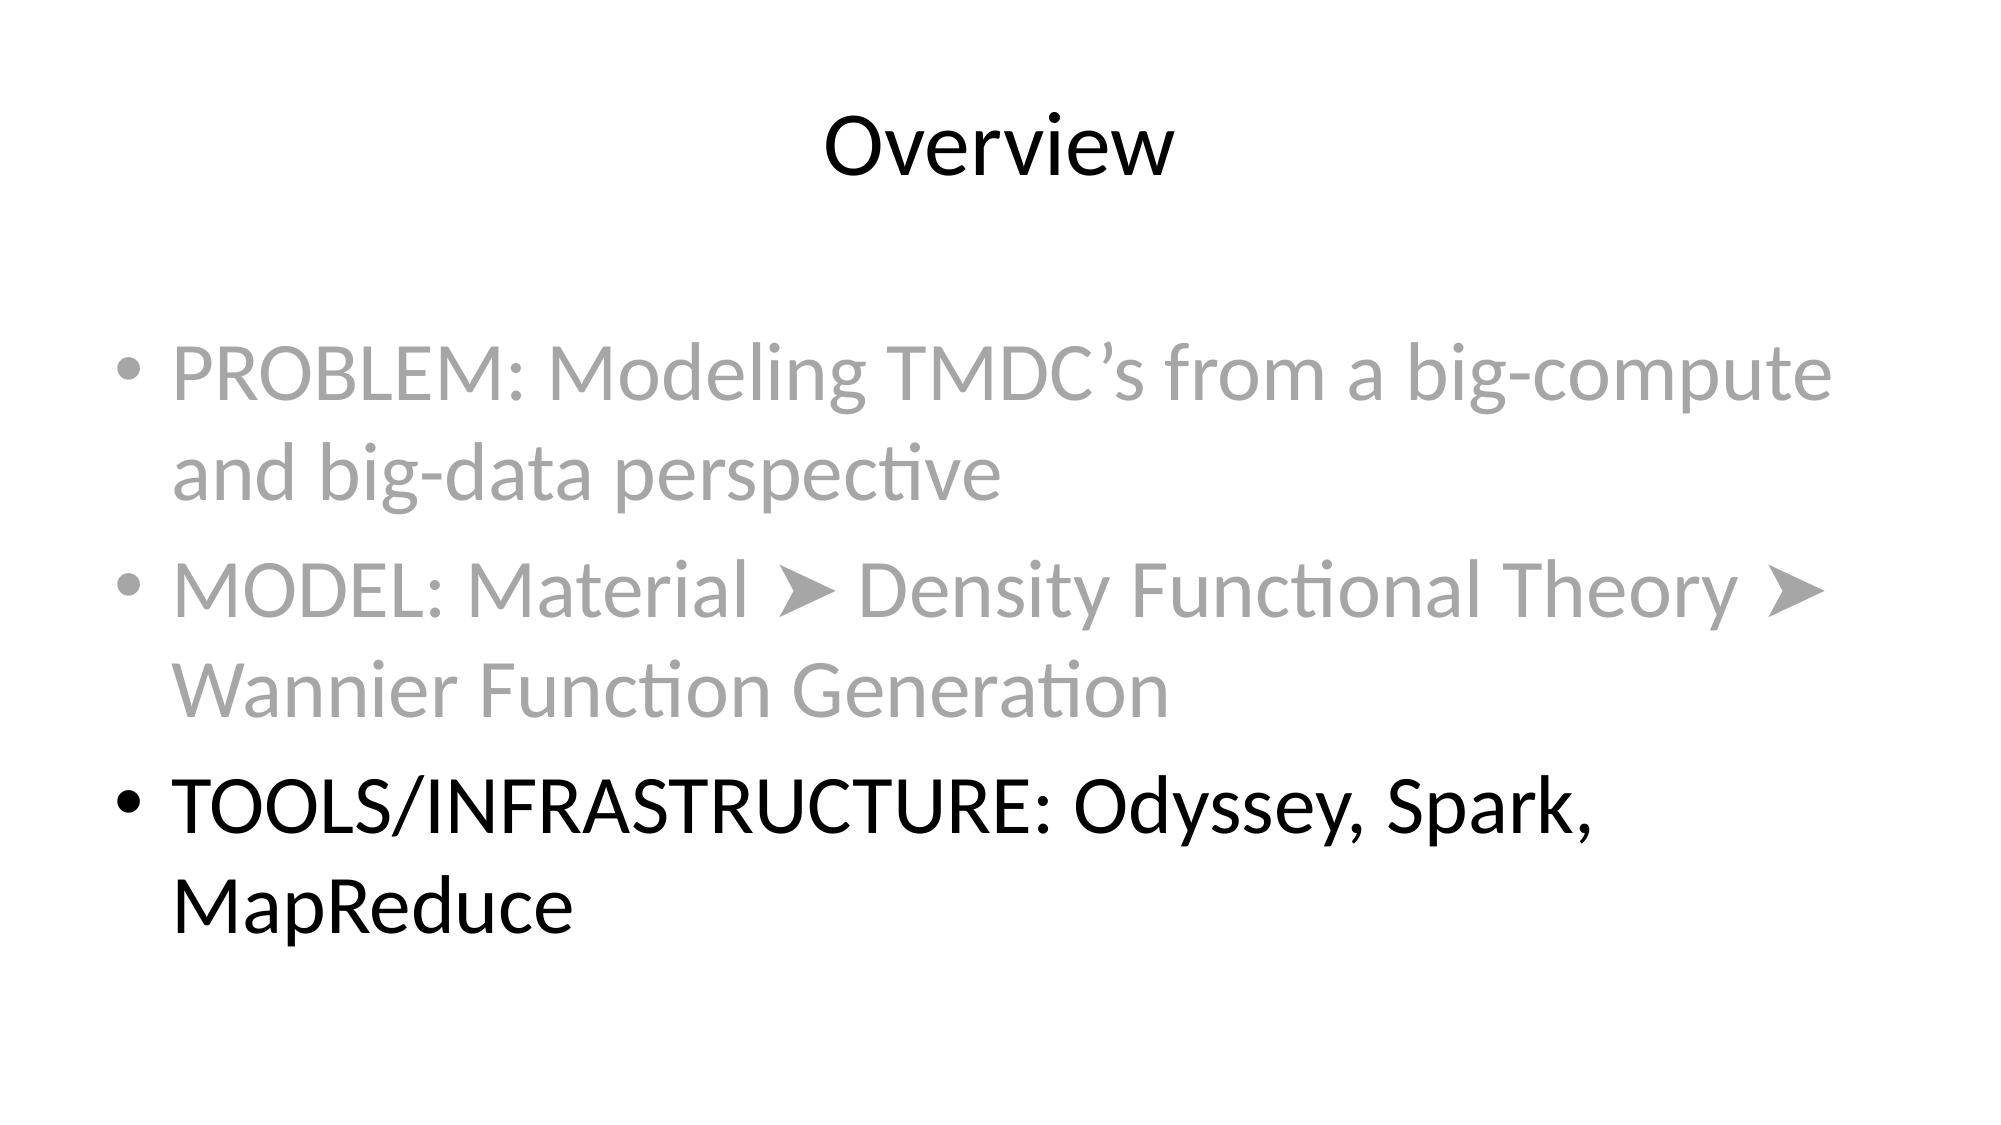

# Overview
PROBLEM: Modeling TMDC’s from a big-compute and big-data perspective
MODEL: Material ➤ Density Functional Theory ➤ Wannier Function Generation
TOOLS/INFRASTRUCTURE: Odyssey, Spark, MapReduce